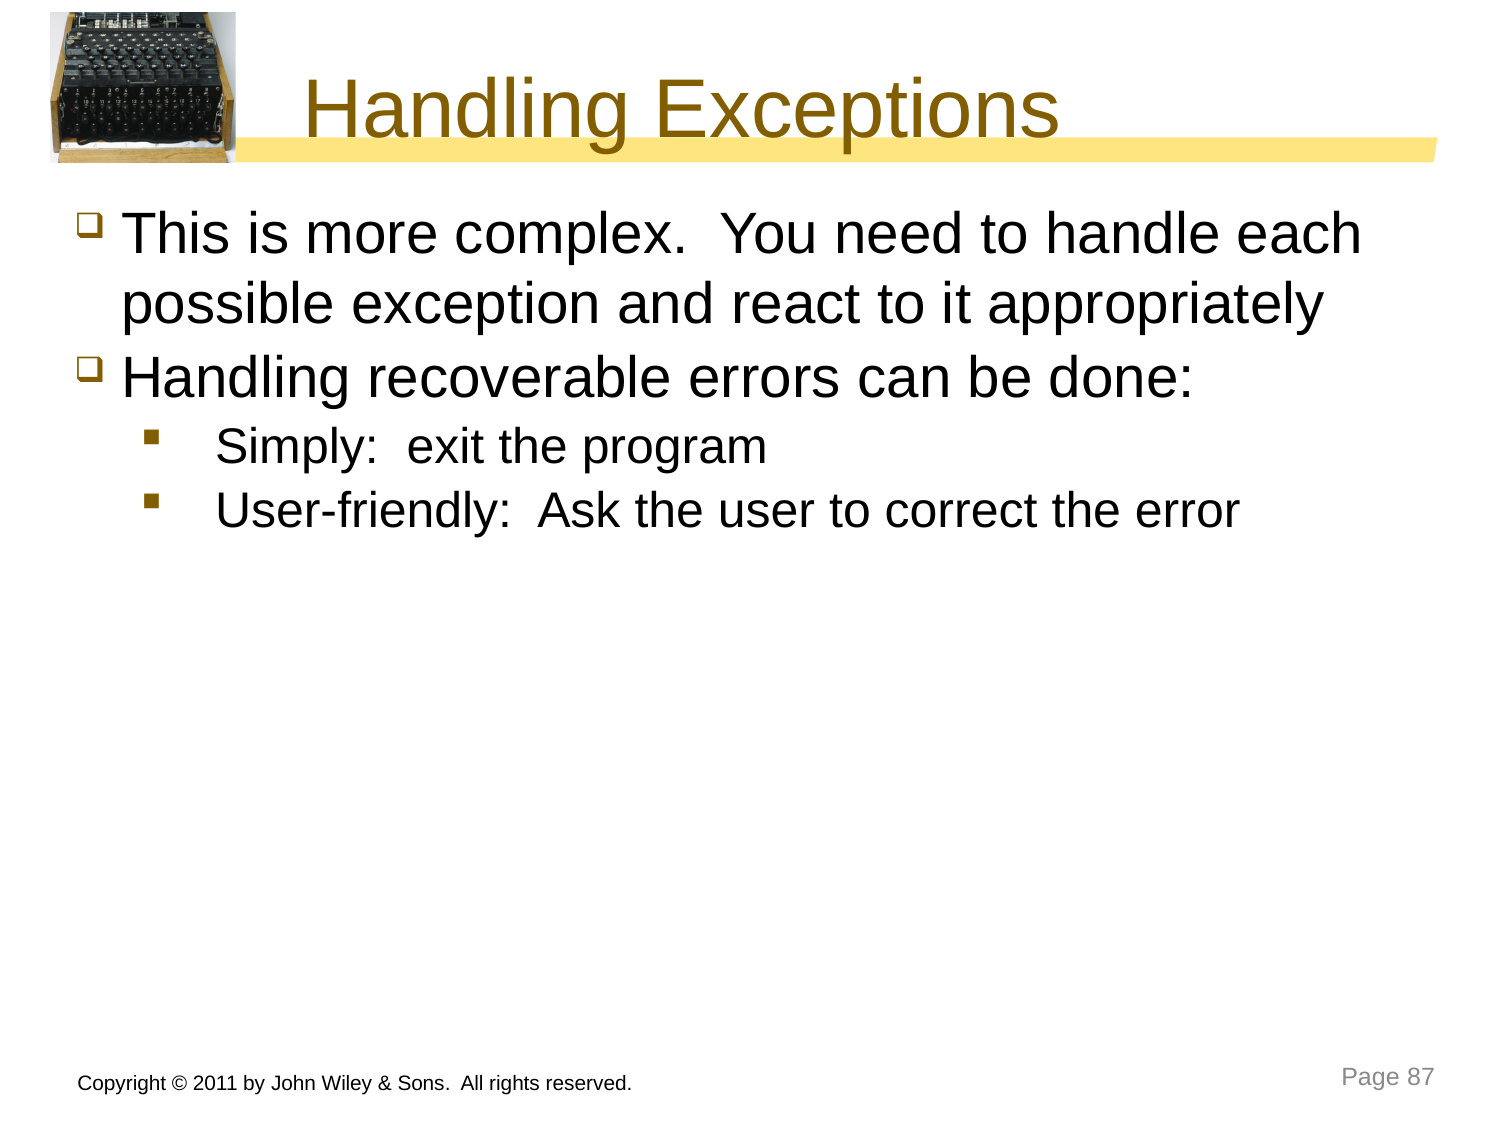

# Handling Exceptions
This is more complex.  You need to handle each possible exception and react to it appropriately
Handling recoverable errors can be done:
Simply:  exit the program
User-friendly:  Ask the user to correct the error

Copyright © 2011 by John Wiley & Sons.  All rights reserved.
Page 87